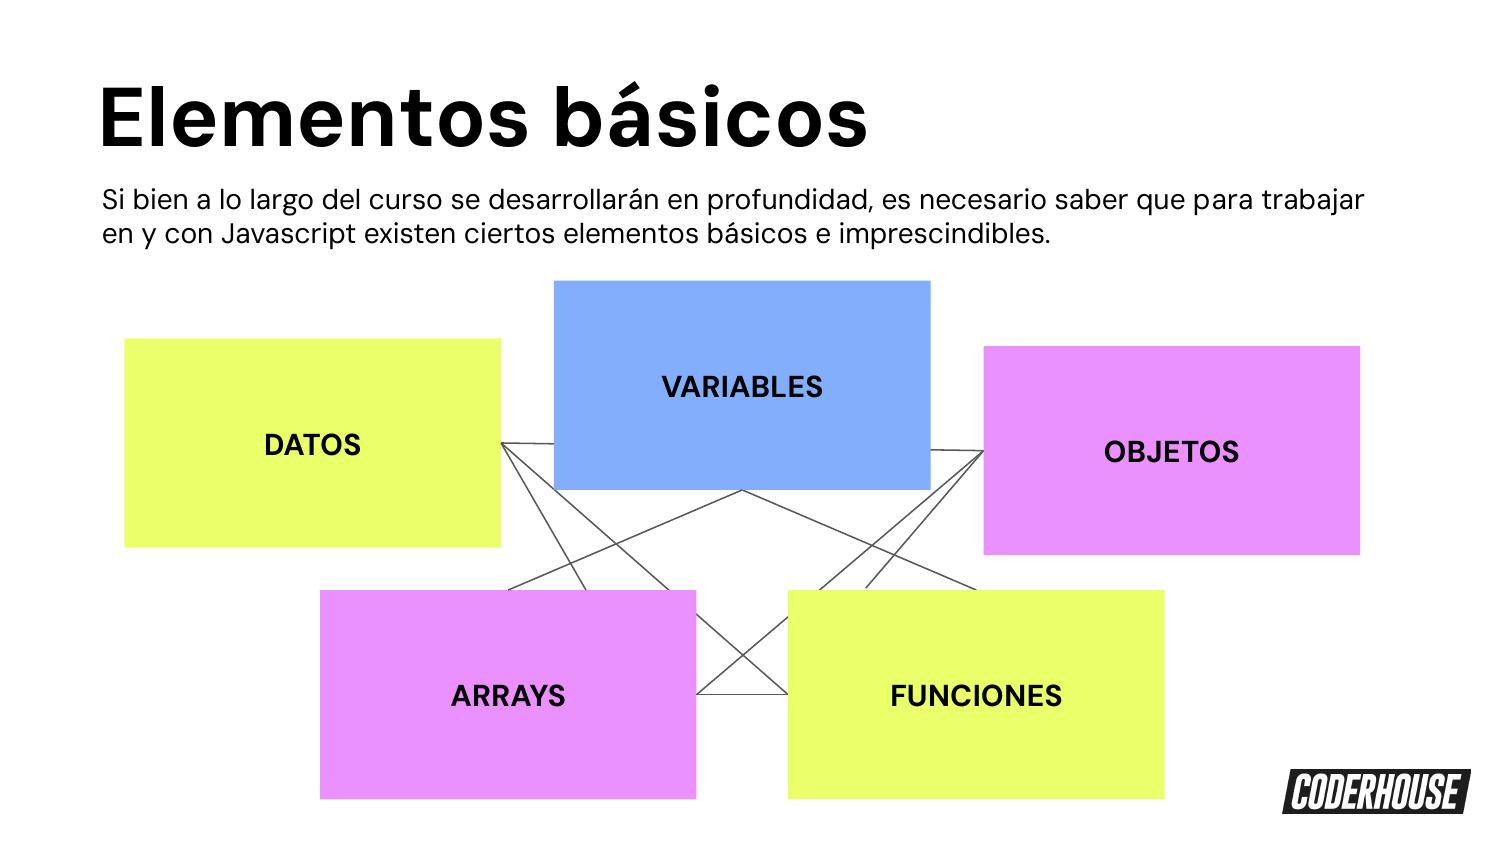

Elementos básicos
Si bien a lo largo del curso se desarrollarán en profundidad, es necesario saber que para trabajar en y con Javascript existen ciertos elementos básicos e imprescindibles.
VARIABLES
DATOS
OBJETOS
ARRAYS
FUNCIONES